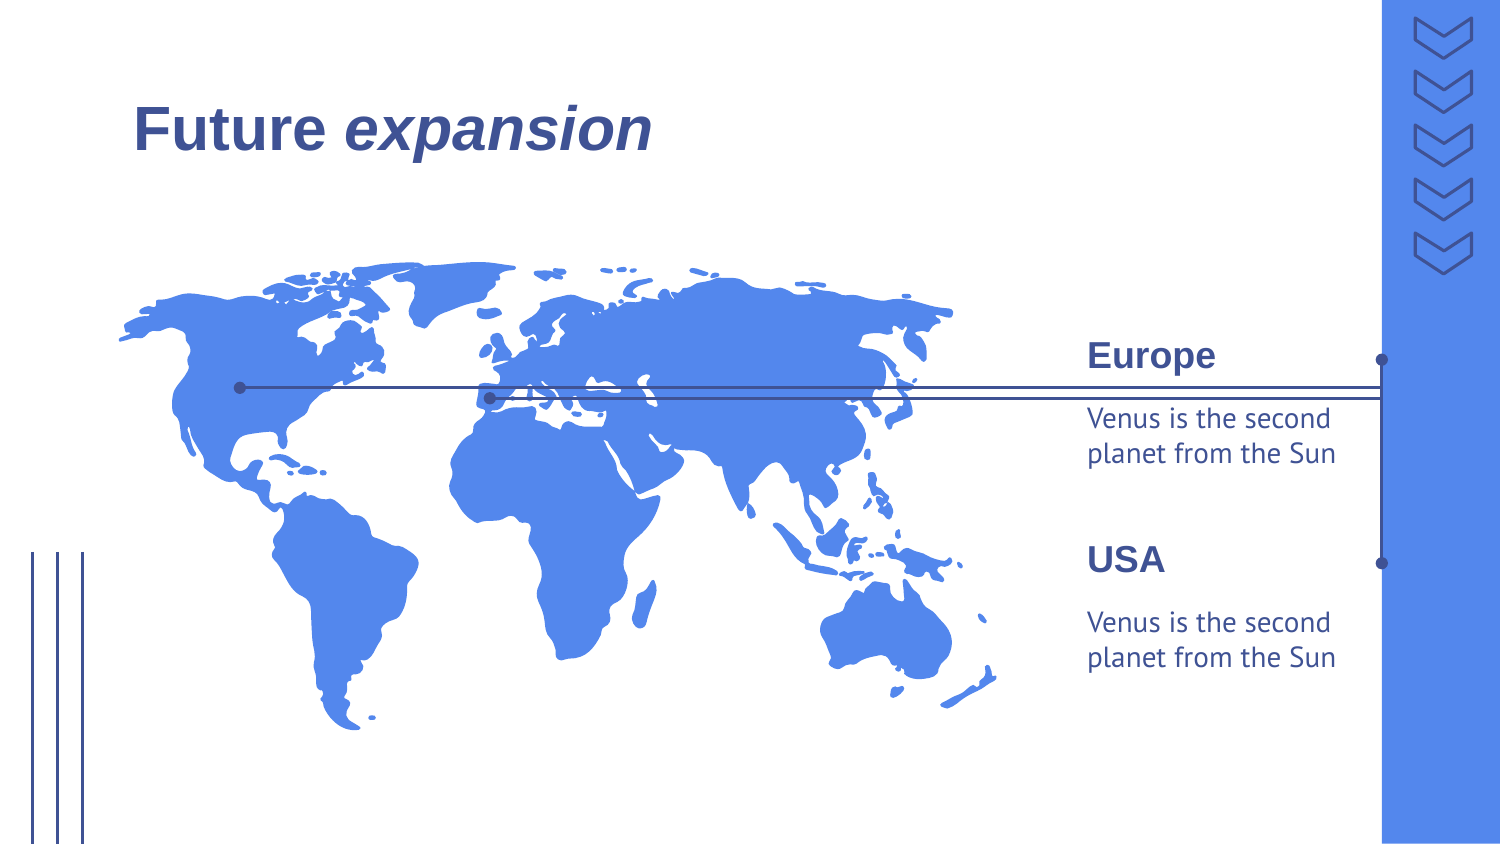

# Future expansion

Europe
Venus is the second planet from the Sun
USA
Venus is the second planet from the Sun